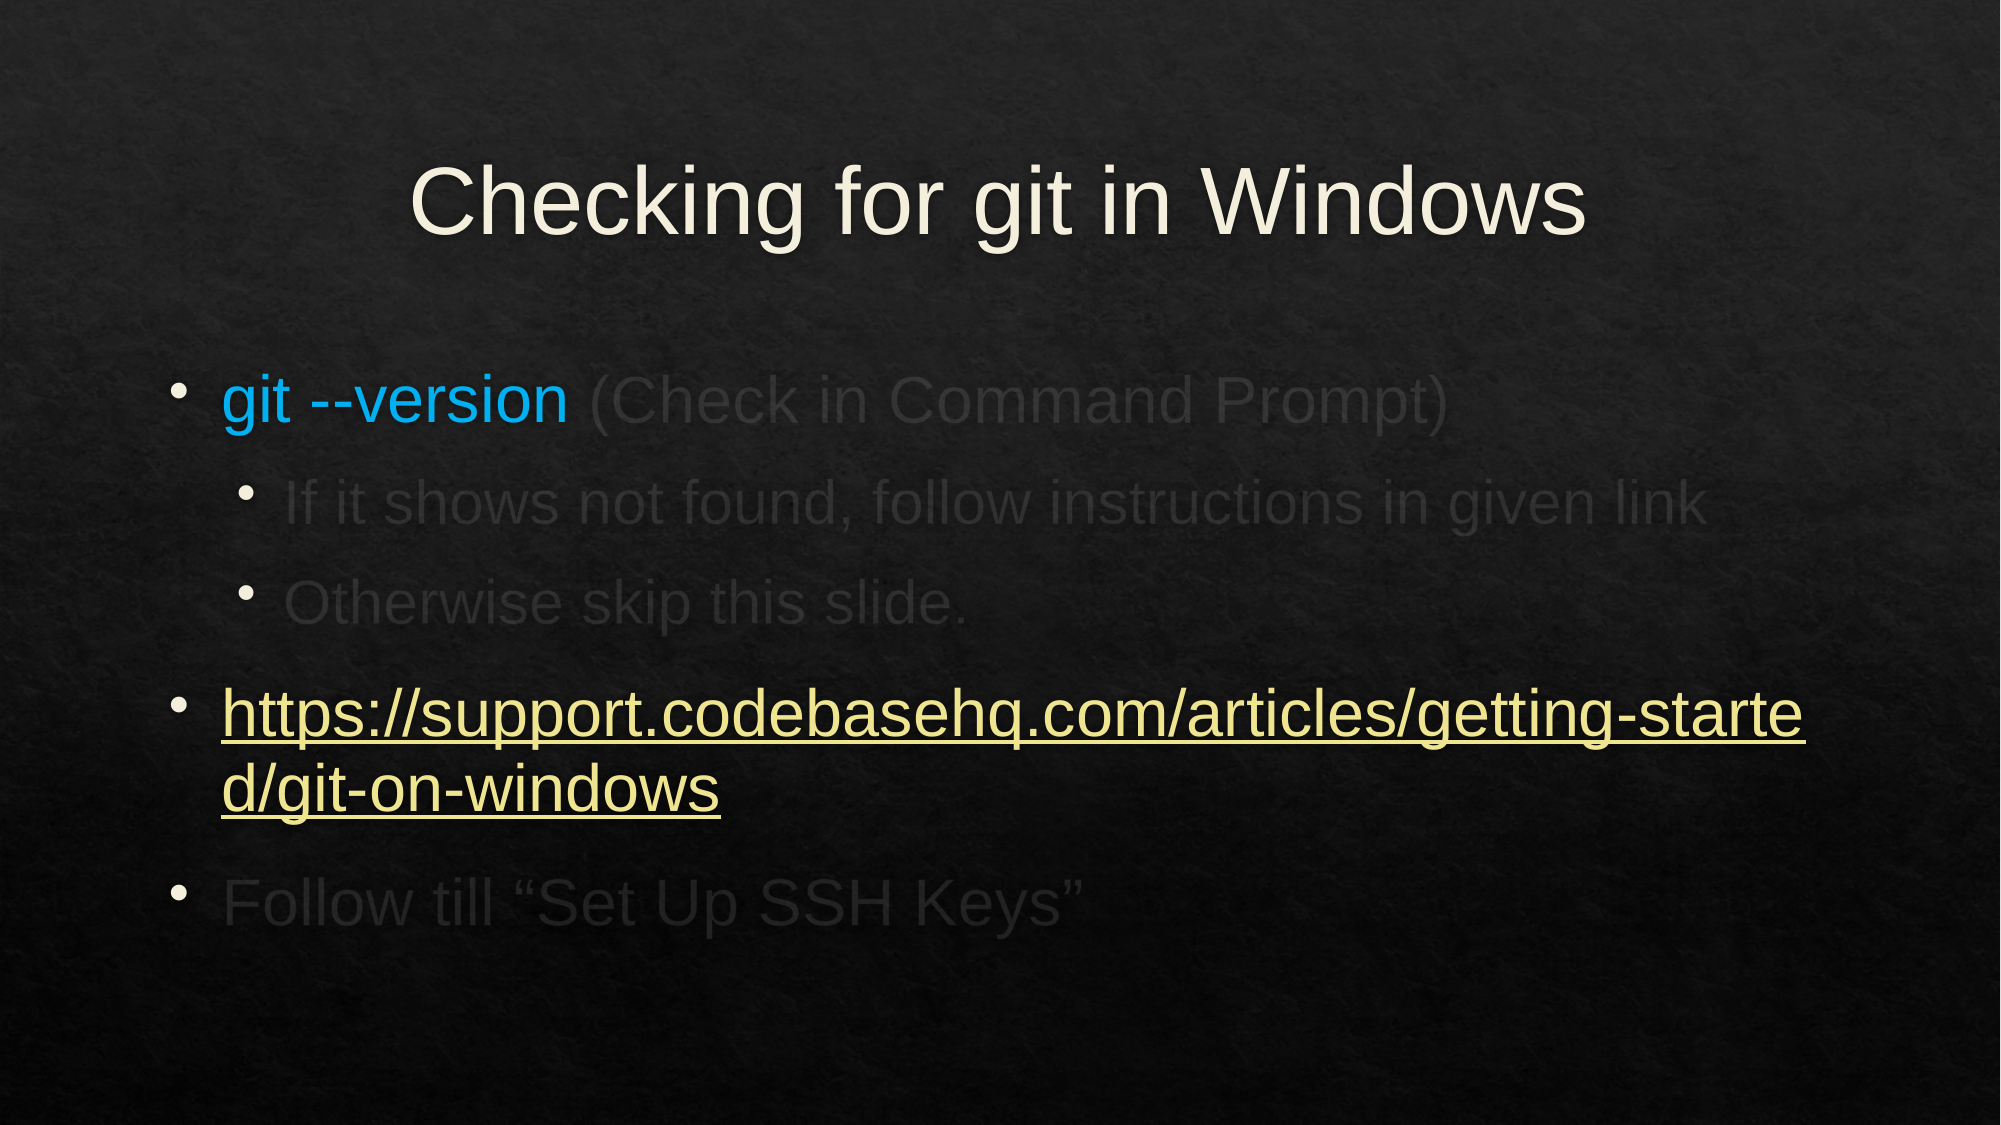

# Checking for git in Windows
git --version (Check in Command Prompt)
If it shows not found, follow instructions in given link
Otherwise skip this slide.
https://support.codebasehq.com/articles/getting-started/git-on-windows
Follow till “Set Up SSH Keys”